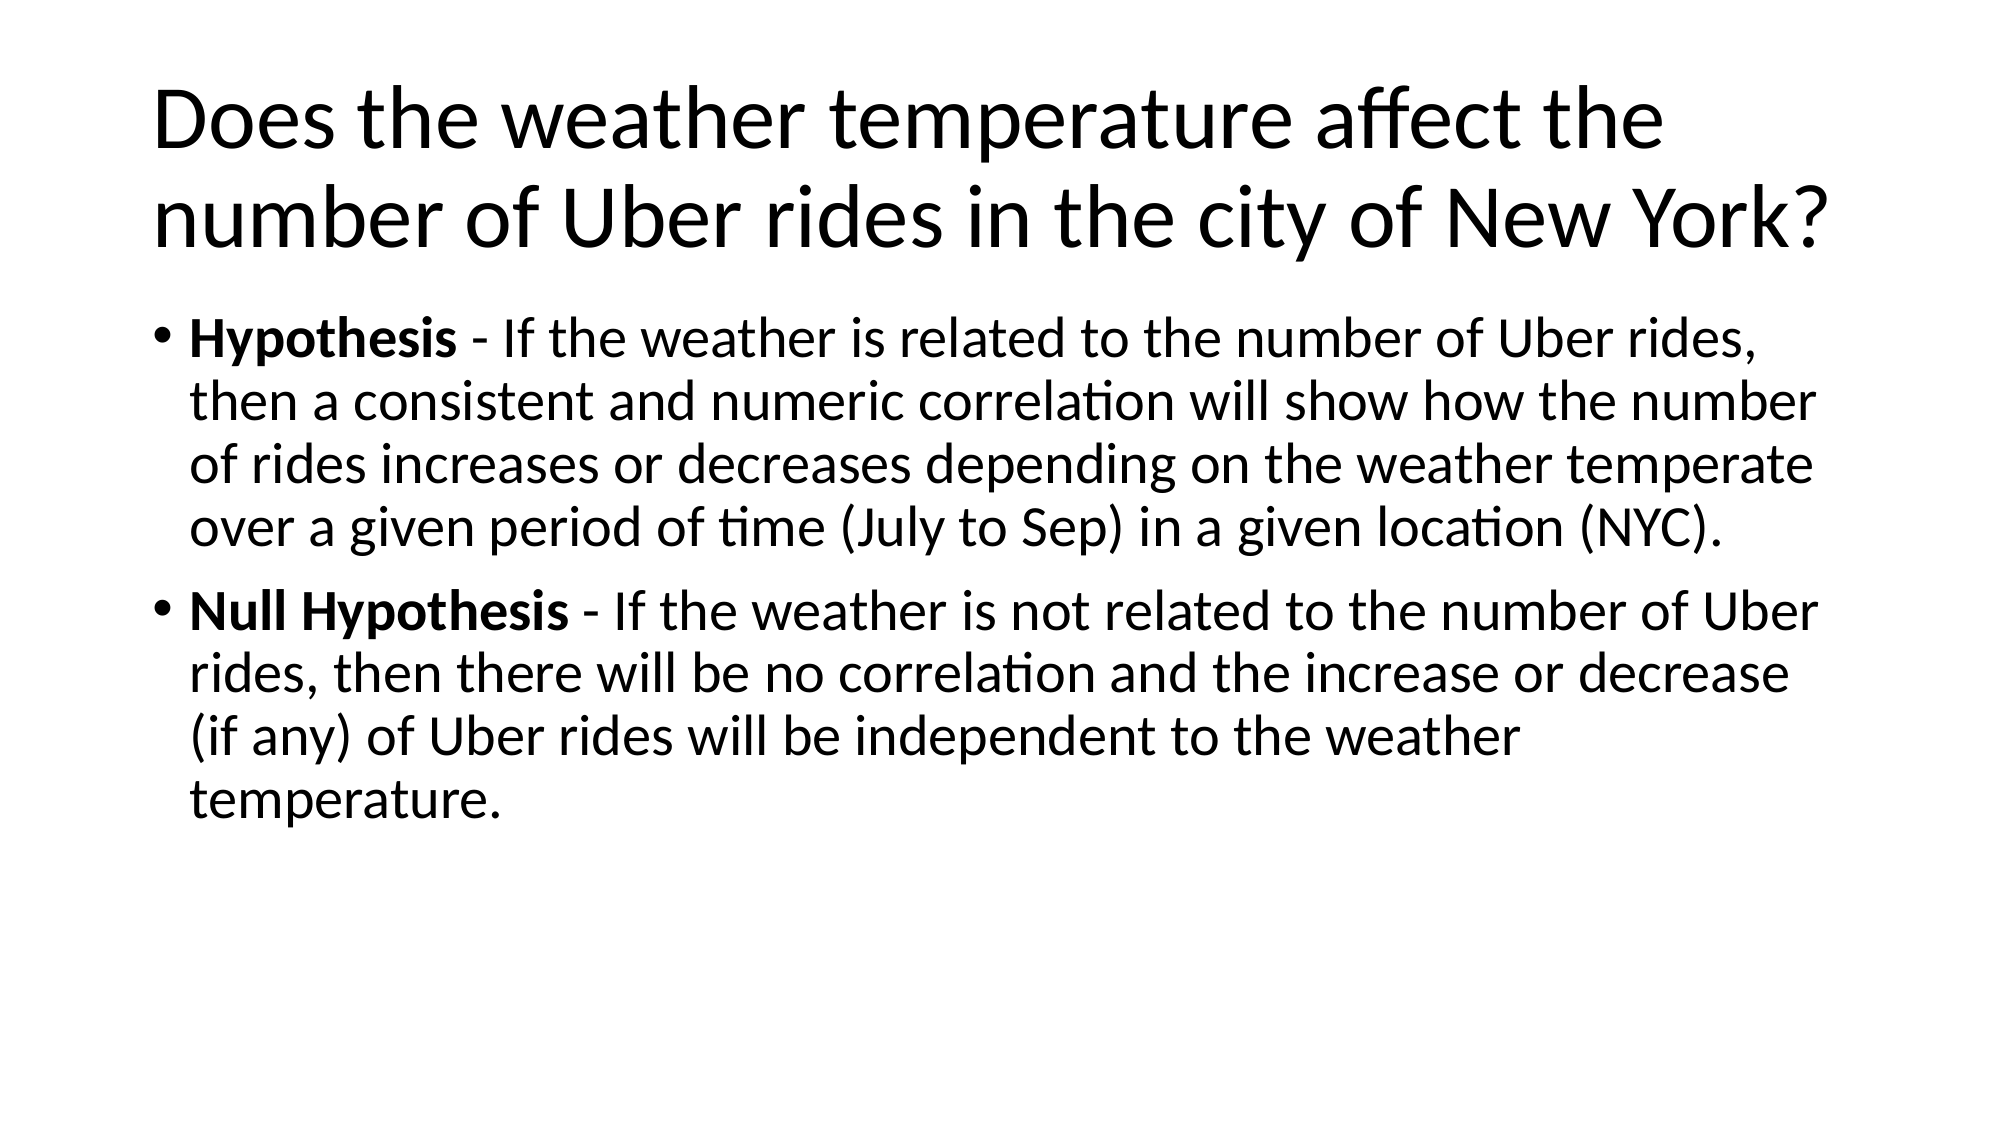

# Does the weather temperature affect the number of Uber rides in the city of New York?
Hypothesis - If the weather is related to the number of Uber rides, then a consistent and numeric correlation will show how the number of rides increases or decreases depending on the weather temperate over a given period of time (July to Sep) in a given location (NYC).
Null Hypothesis - If the weather is not related to the number of Uber rides, then there will be no correlation and the increase or decrease (if any) of Uber rides will be independent to the weather temperature.